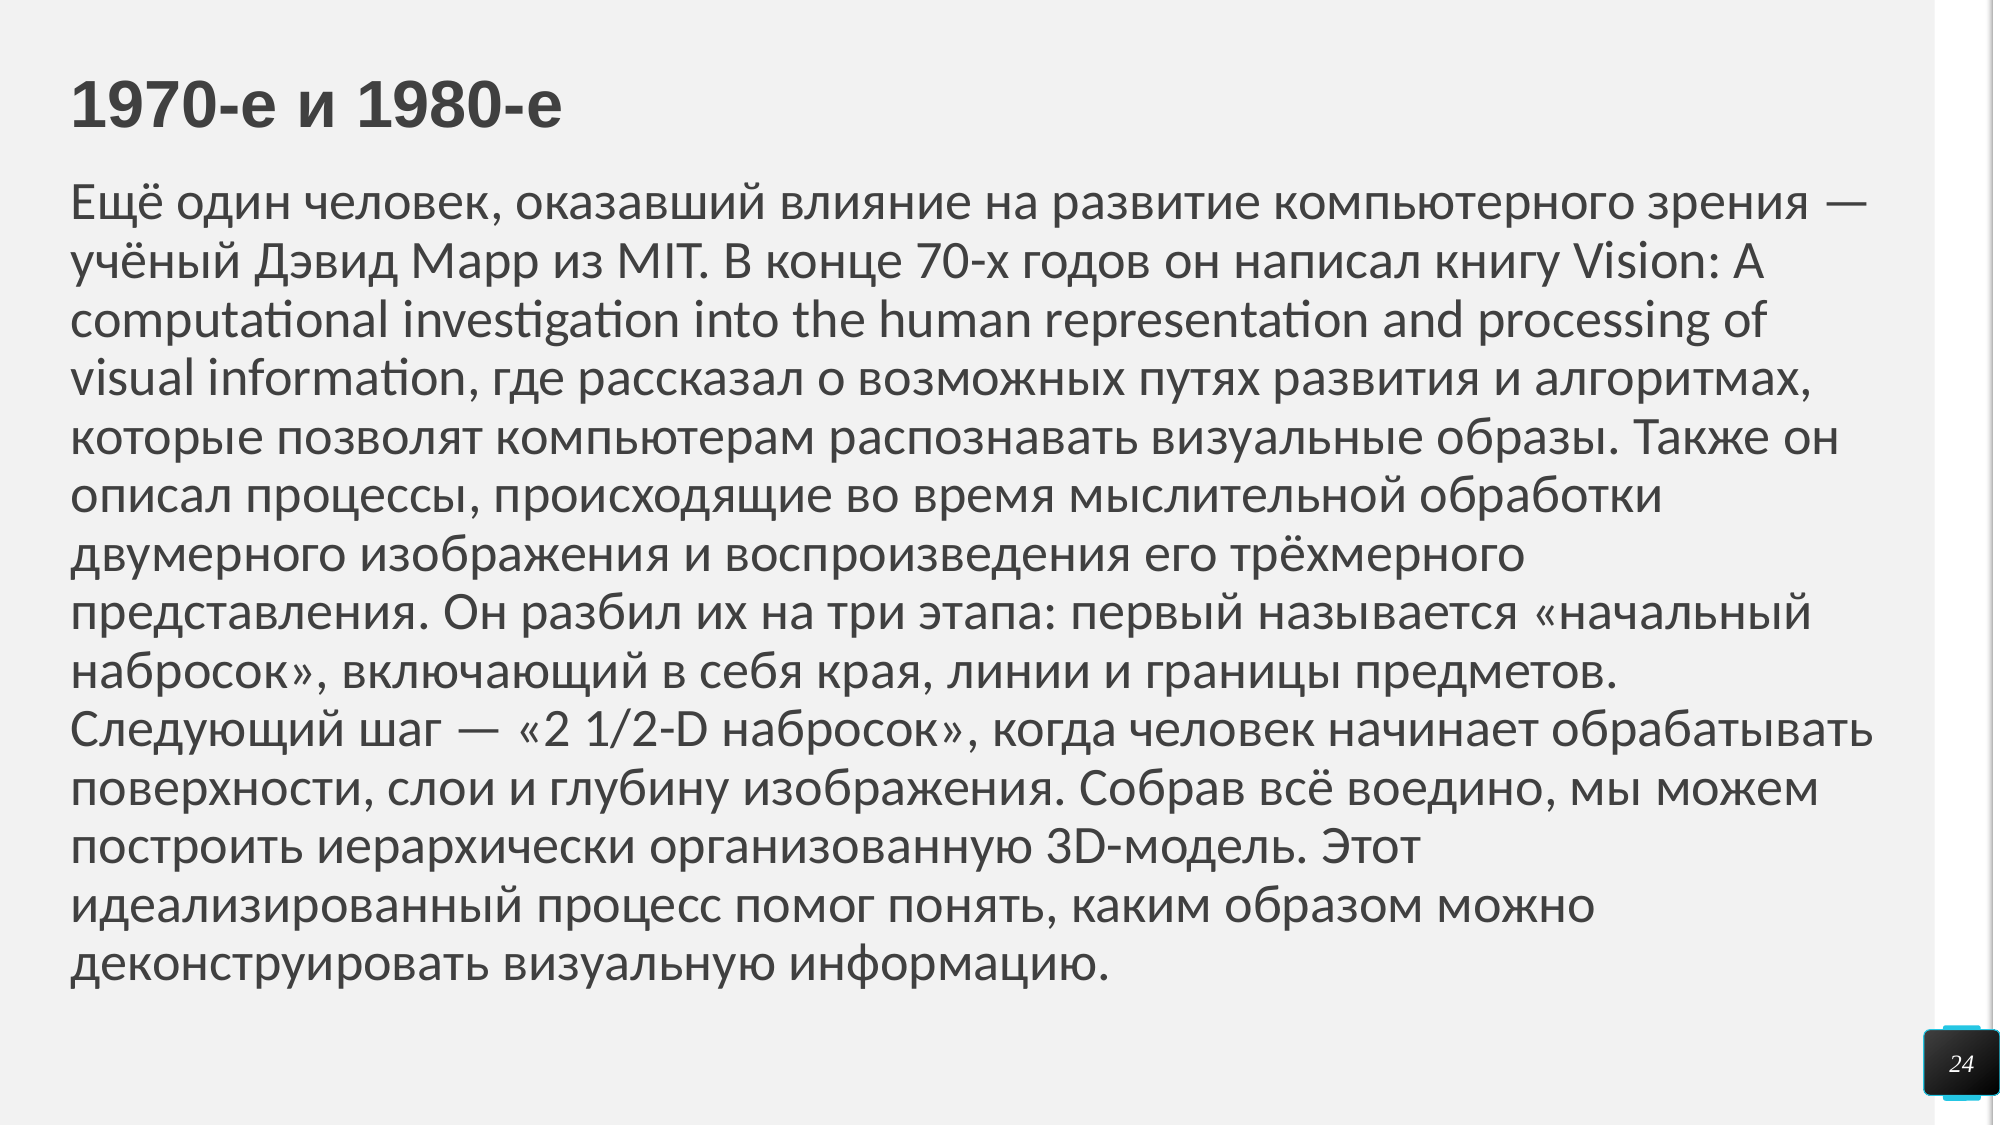

# 1970-е и 1980-е
Ещё один человек, оказавший влияние на развитие компьютерного зрения — учёный Дэвид Марр из MIT. В конце 70-х годов он написал книгу Vision: A computational investigation into the human representation and processing of visual information, где рассказал о возможных путях развития и алгоритмах, которые позволят компьютерам распознавать визуальные образы. Также он описал процессы, происходящие во время мыслительной обработки двумерного изображения и воспроизведения его трёхмерного представления. Он разбил их на три этапа: первый называется «начальный набросок», включающий в себя края, линии и границы предметов. Следующий шаг — «2 1/2-D набросок», когда человек начинает обрабатывать поверхности, слои и глубину изображения. Собрав всё воедино, мы можем построить иерархически организованную 3D-модель. Этот идеализированный процесс помог понять, каким образом можно деконструировать визуальную информацию.
24